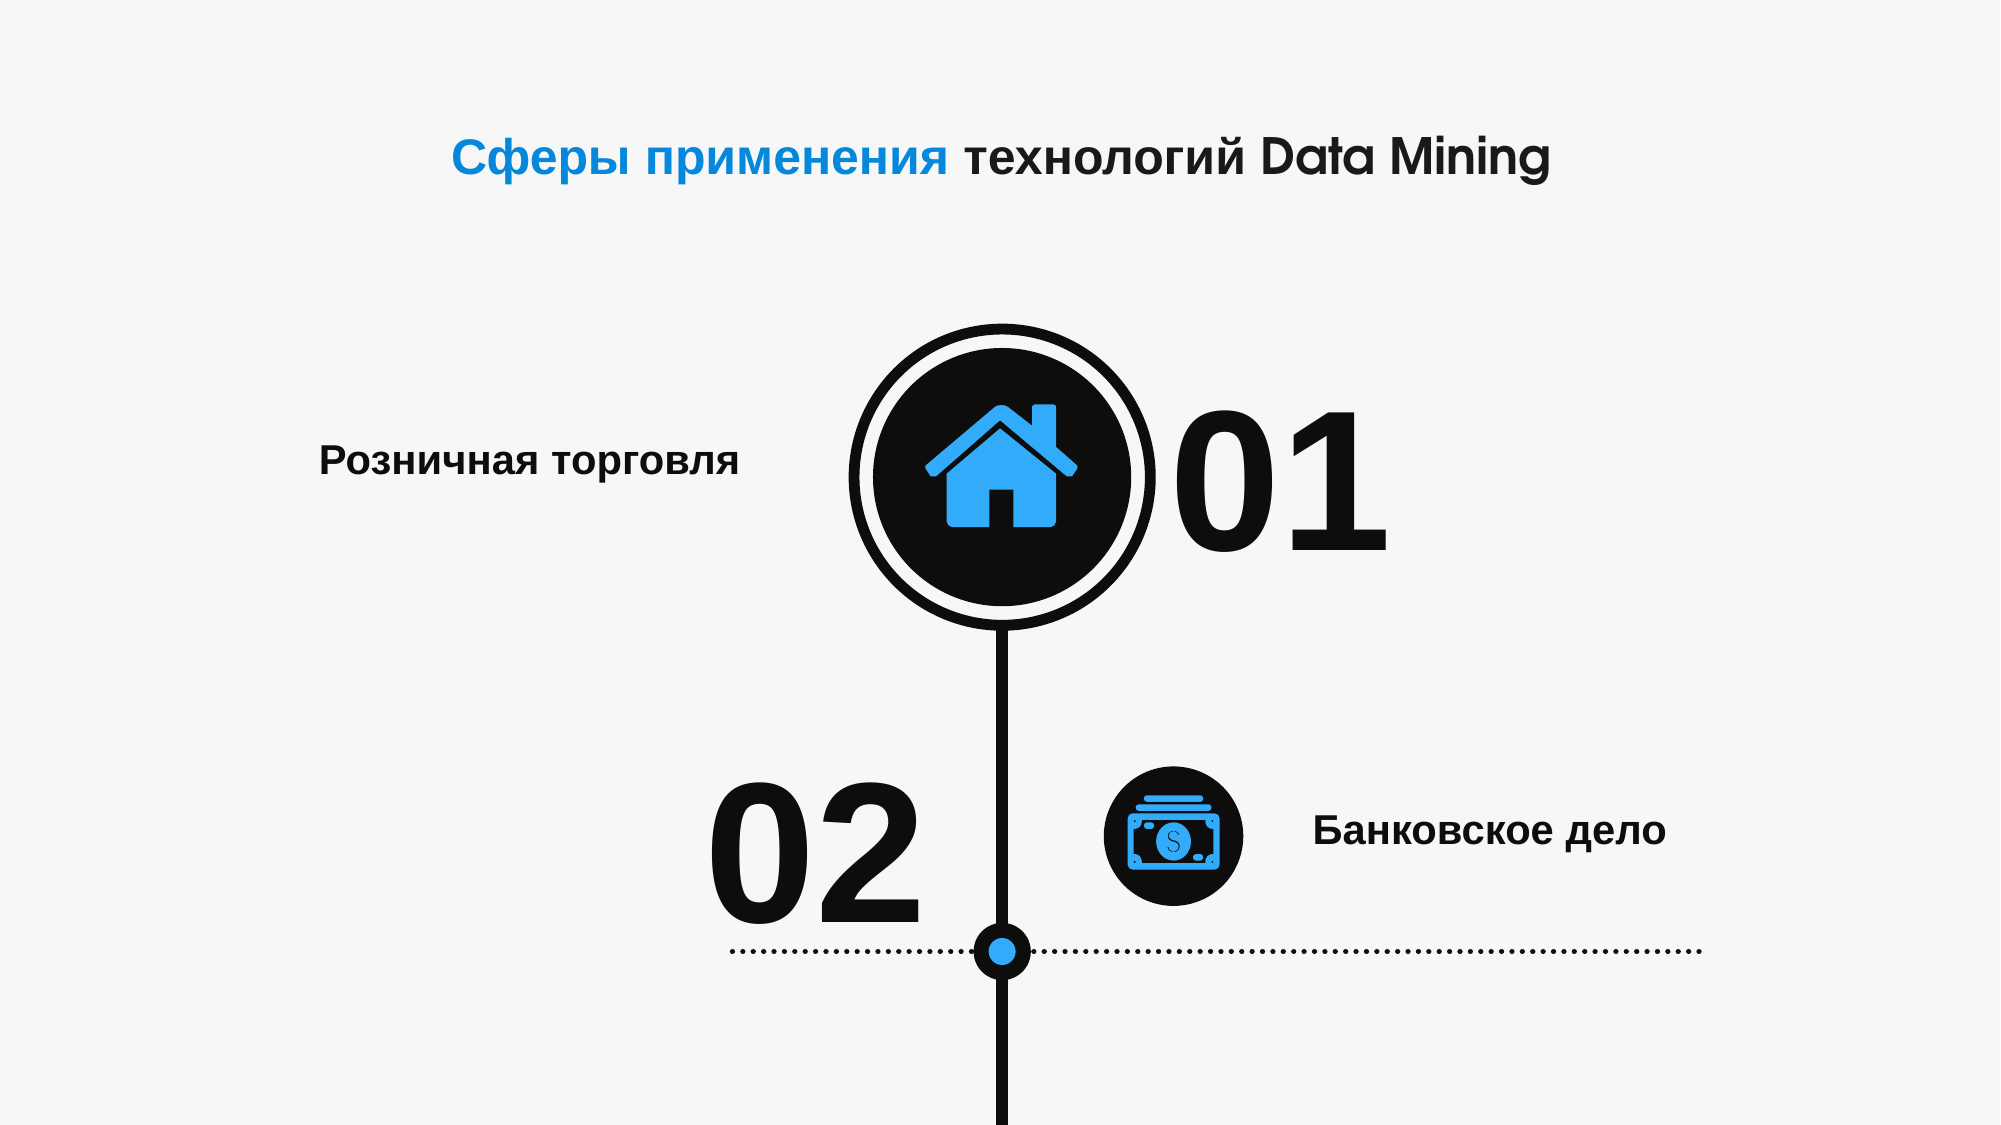

Сферы применения технологий Data Mining

01

Розничная торговля
02

Банковское дело